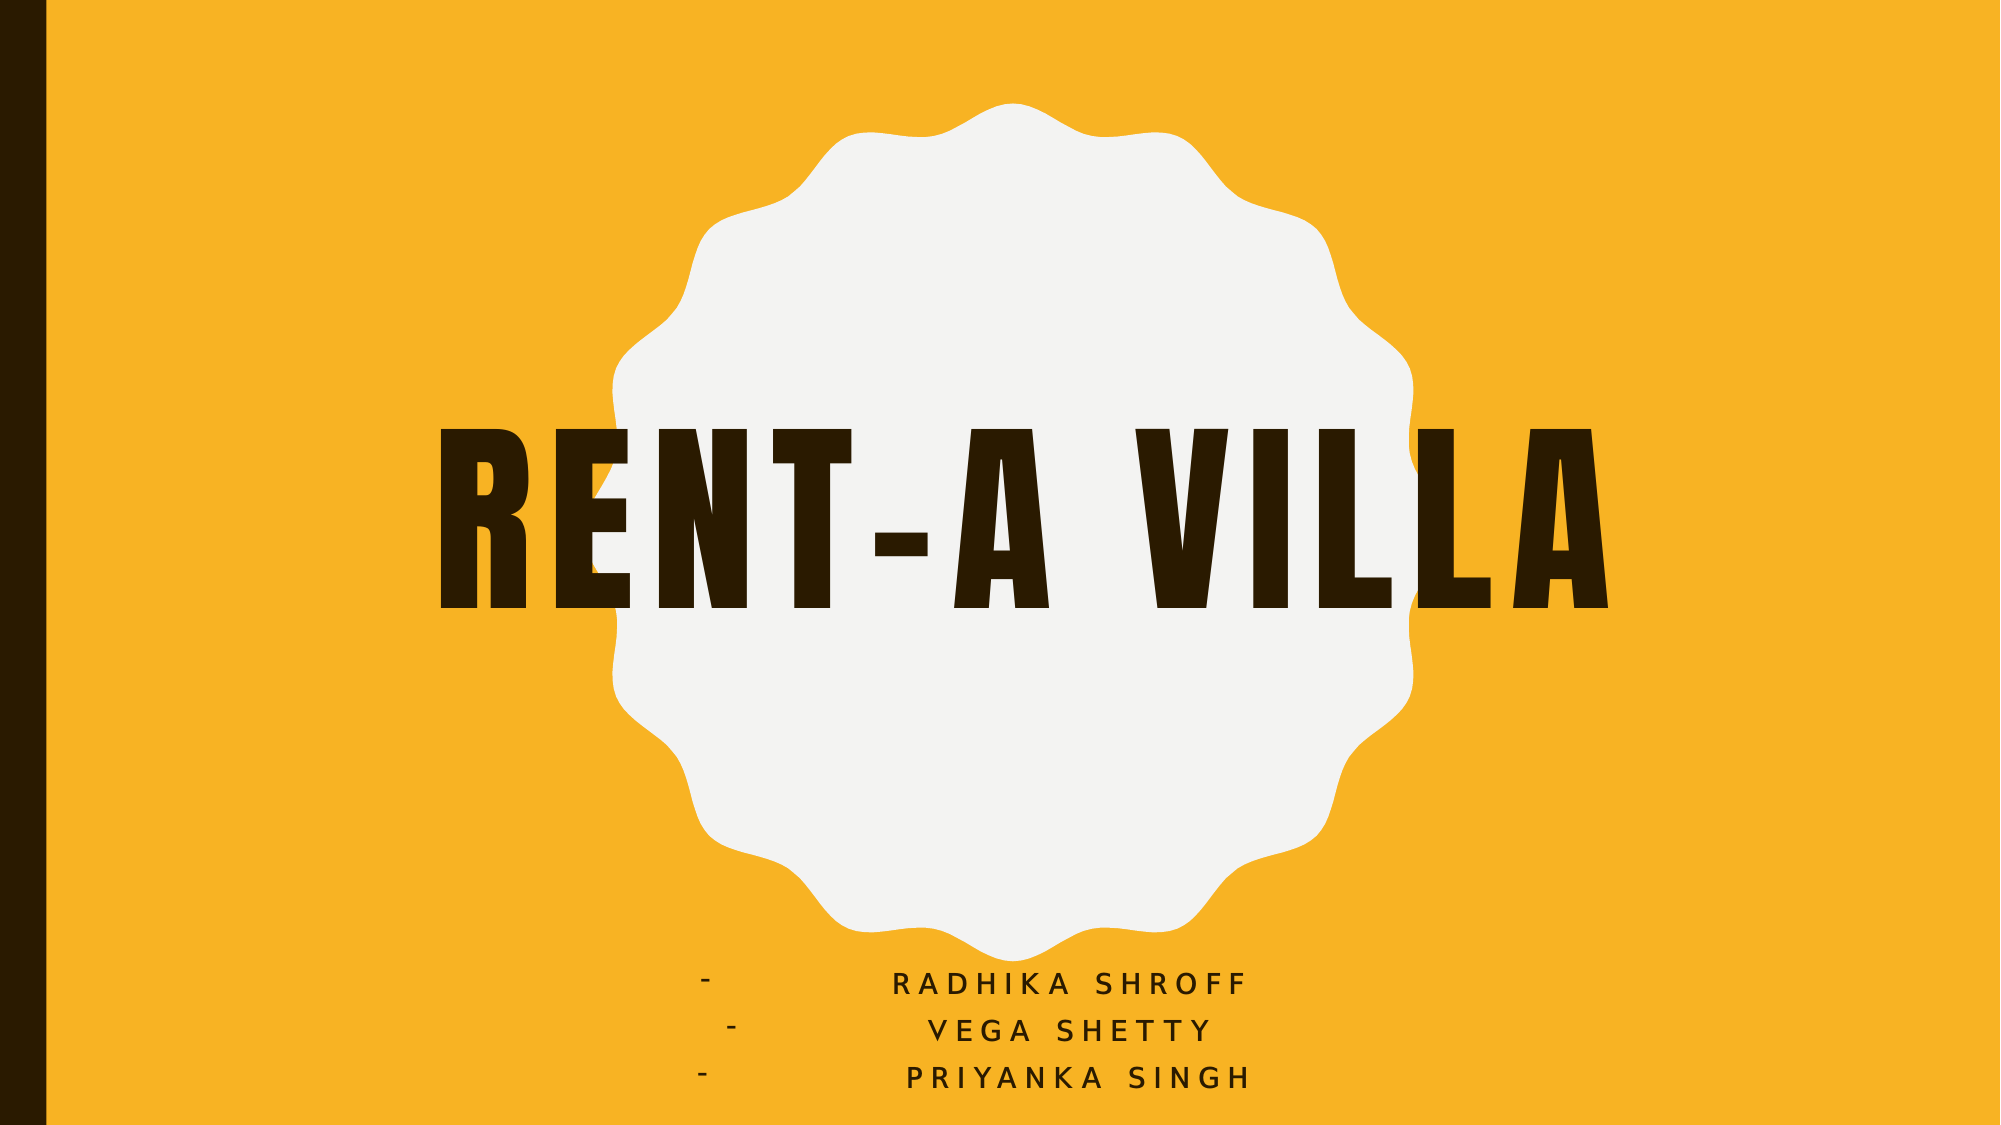

# RENT-A VILLA
Radhika Shroff
Vega Shetty
 Priyanka SIngh